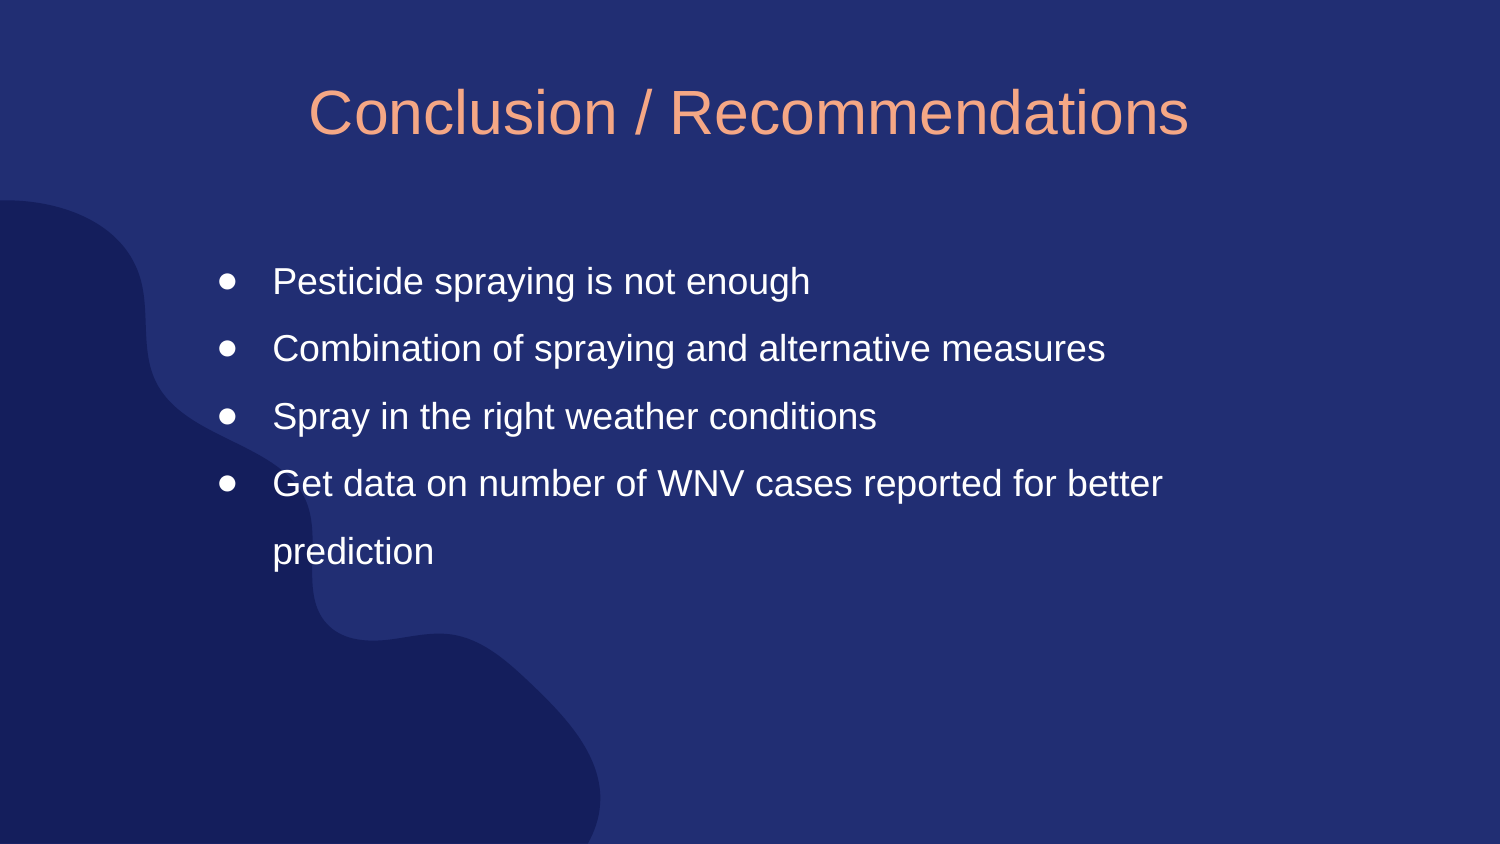

Conclusion / Recommendations
Pesticide spraying is not enough
Combination of spraying and alternative measures
Spray in the right weather conditions
Get data on number of WNV cases reported for better prediction